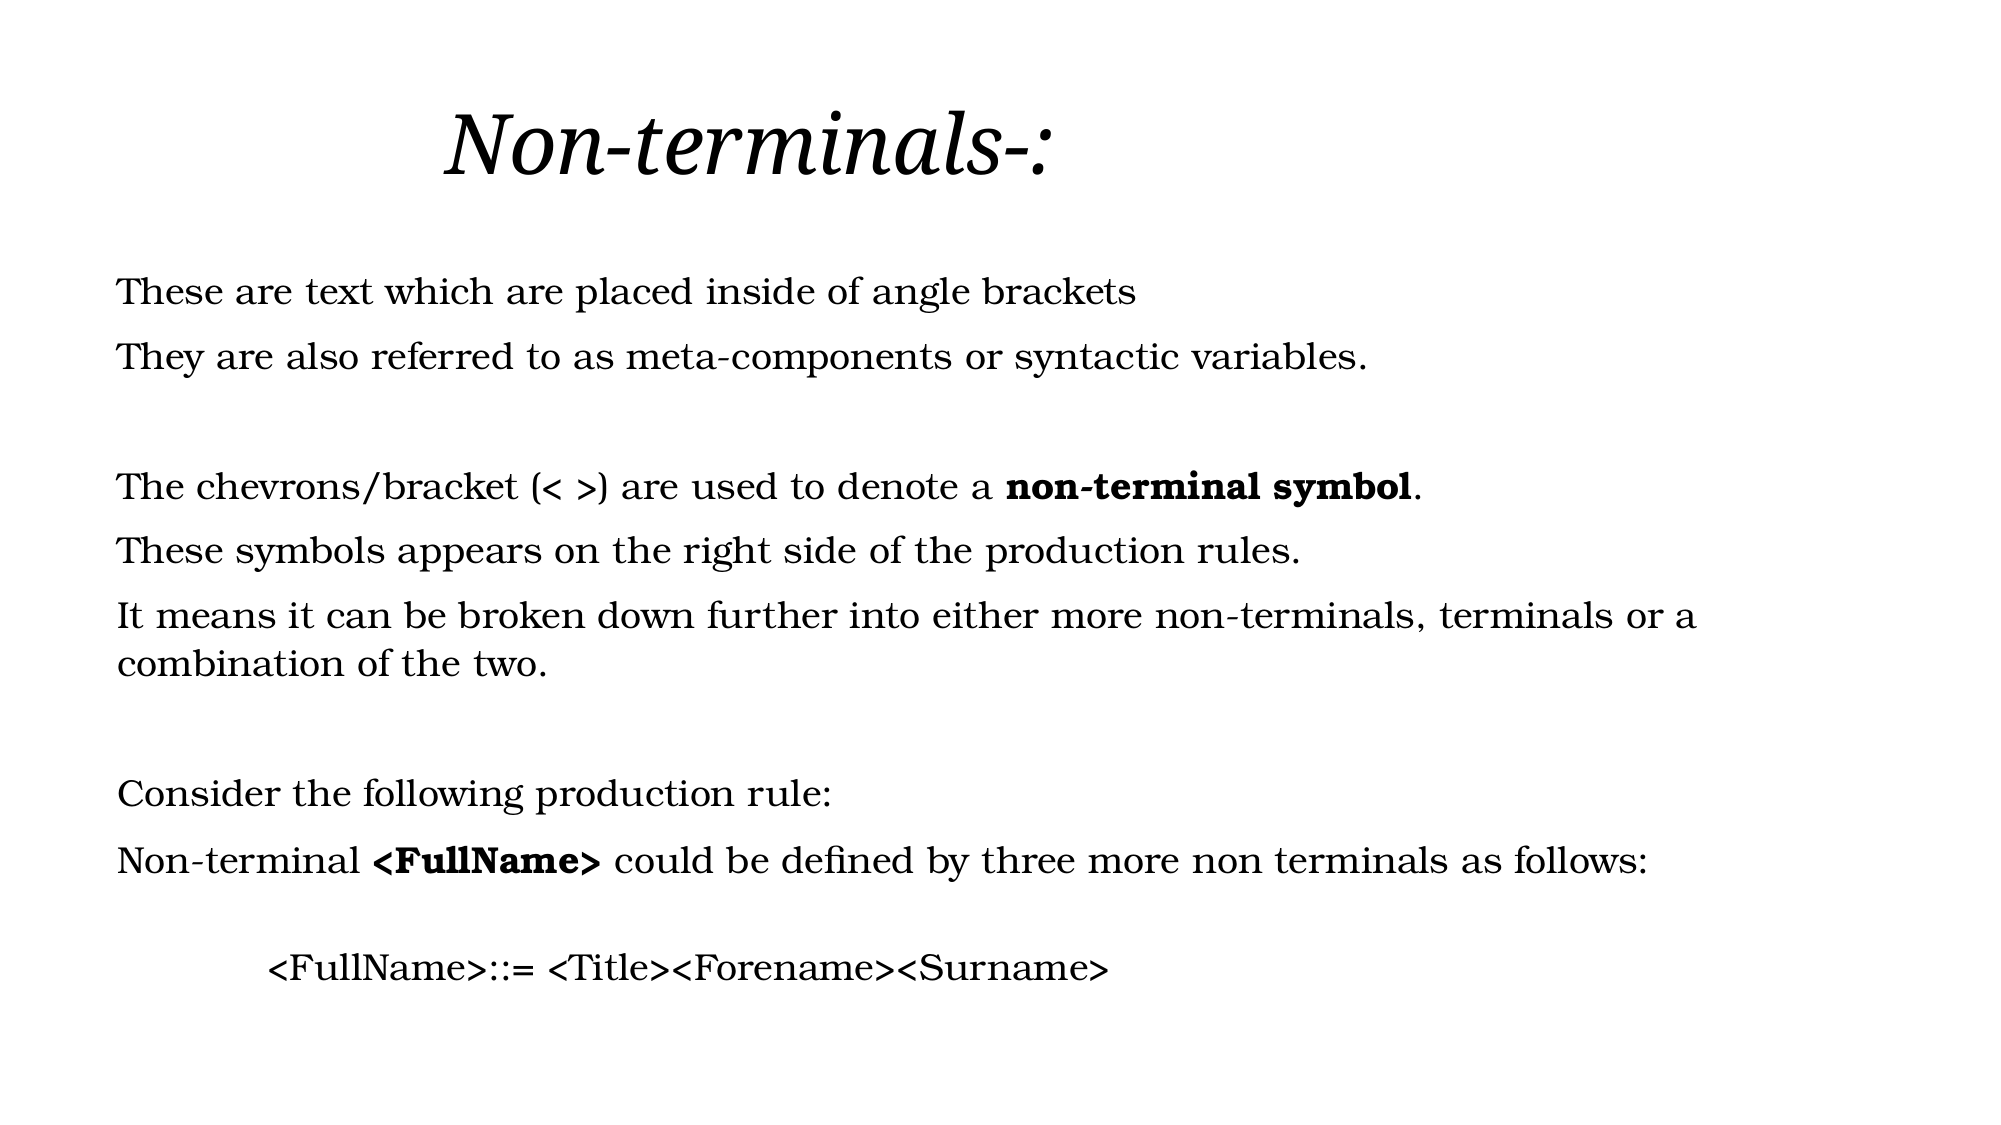

# Non-terminals-:
These are text which are placed inside of angle brackets
They are also referred to as meta-components or syntactic variables.

The chevrons/bracket (< >) are used to denote a non-terminal symbol.
These symbols appears on the right side of the production rules.
It means it can be broken down further into either more non-terminals, terminals or a combination of the two.

Consider the following production rule:
Non-terminal <FullName> could be defined by three more non terminals as follows:
<FullName>::= <Title><Forename><Surname>